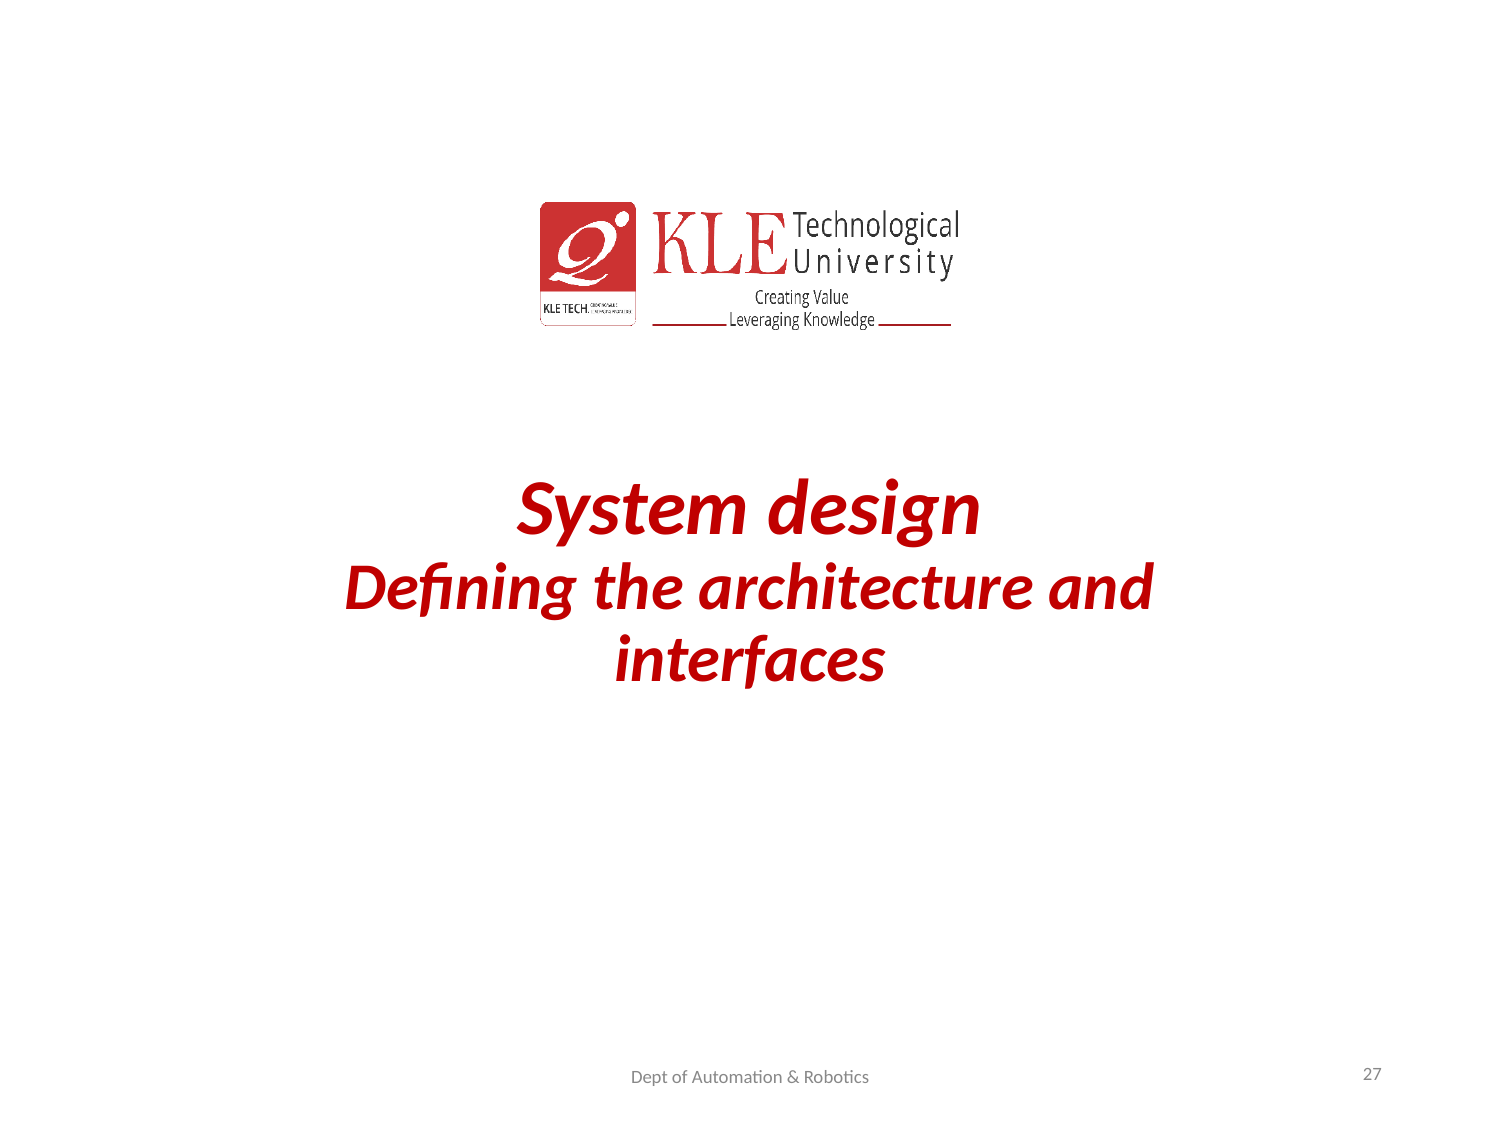

# System design Defining the architecture and interfaces
27
Dept of Automation & Robotics